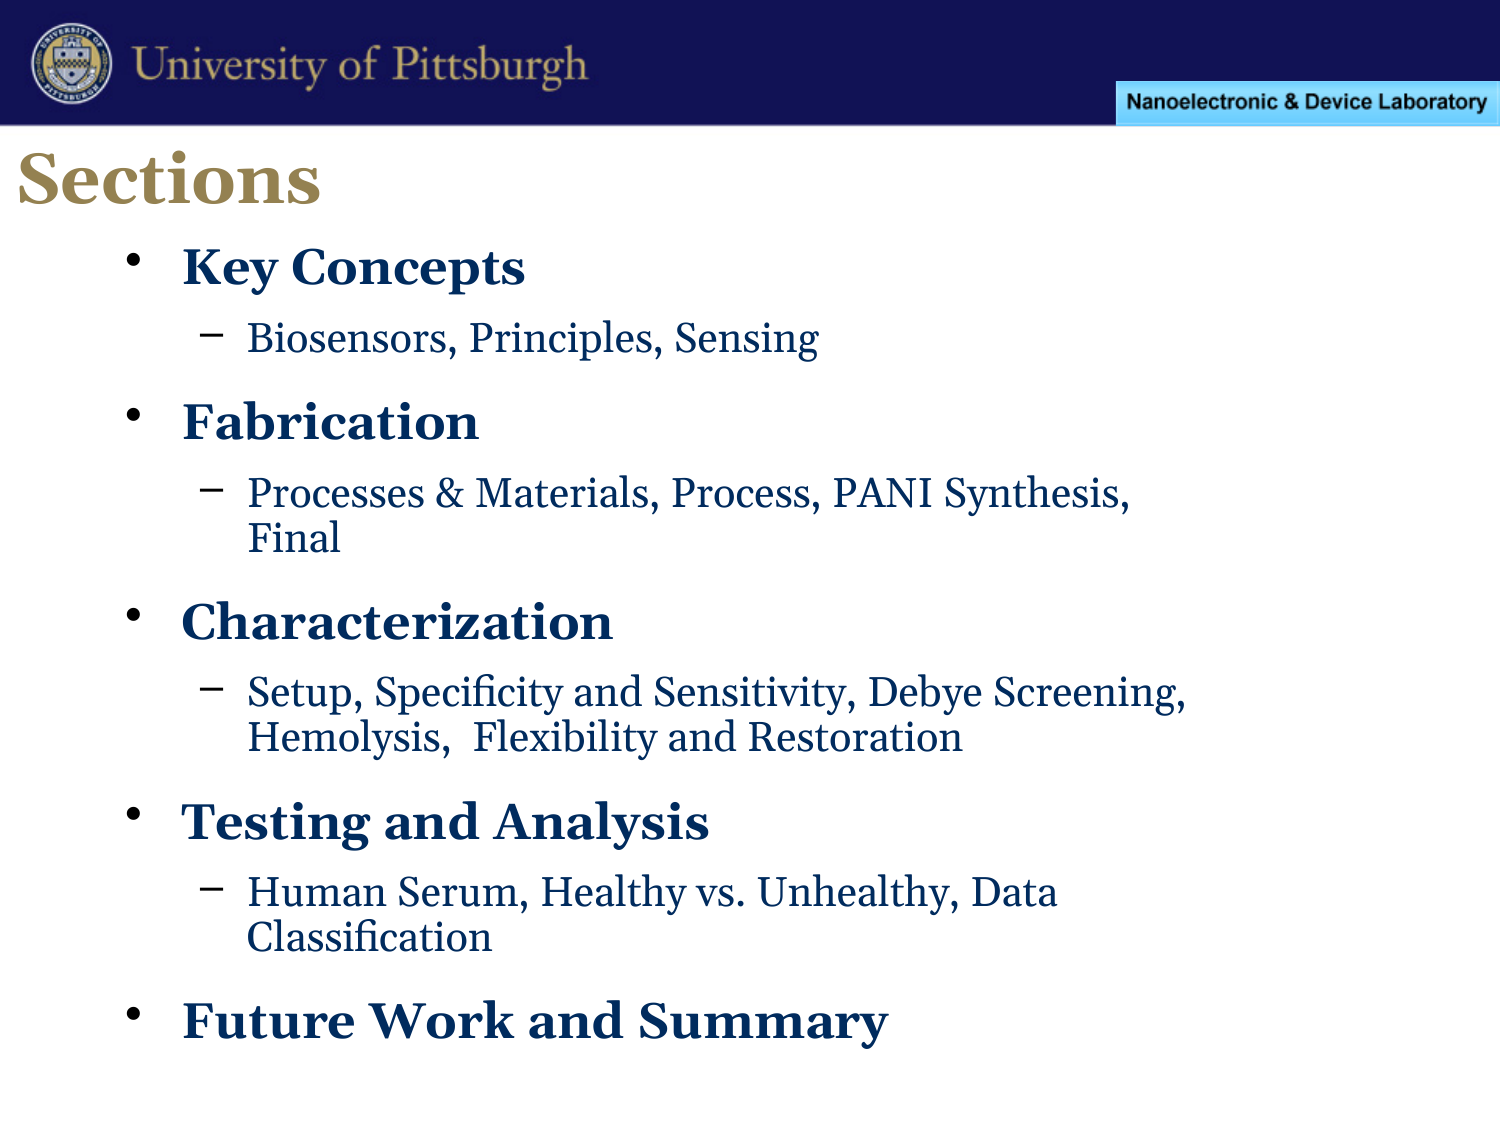

# Sections
Key Concepts
Biosensors, Principles, Sensing
Fabrication
Processes & Materials, Process, PANI Synthesis, Final
Characterization
Setup, Specificity and Sensitivity, Debye Screening, Hemolysis,  Flexibility and Restoration
Testing and Analysis
Human Serum, Healthy vs. Unhealthy, Data Classification
Future Work and Summary